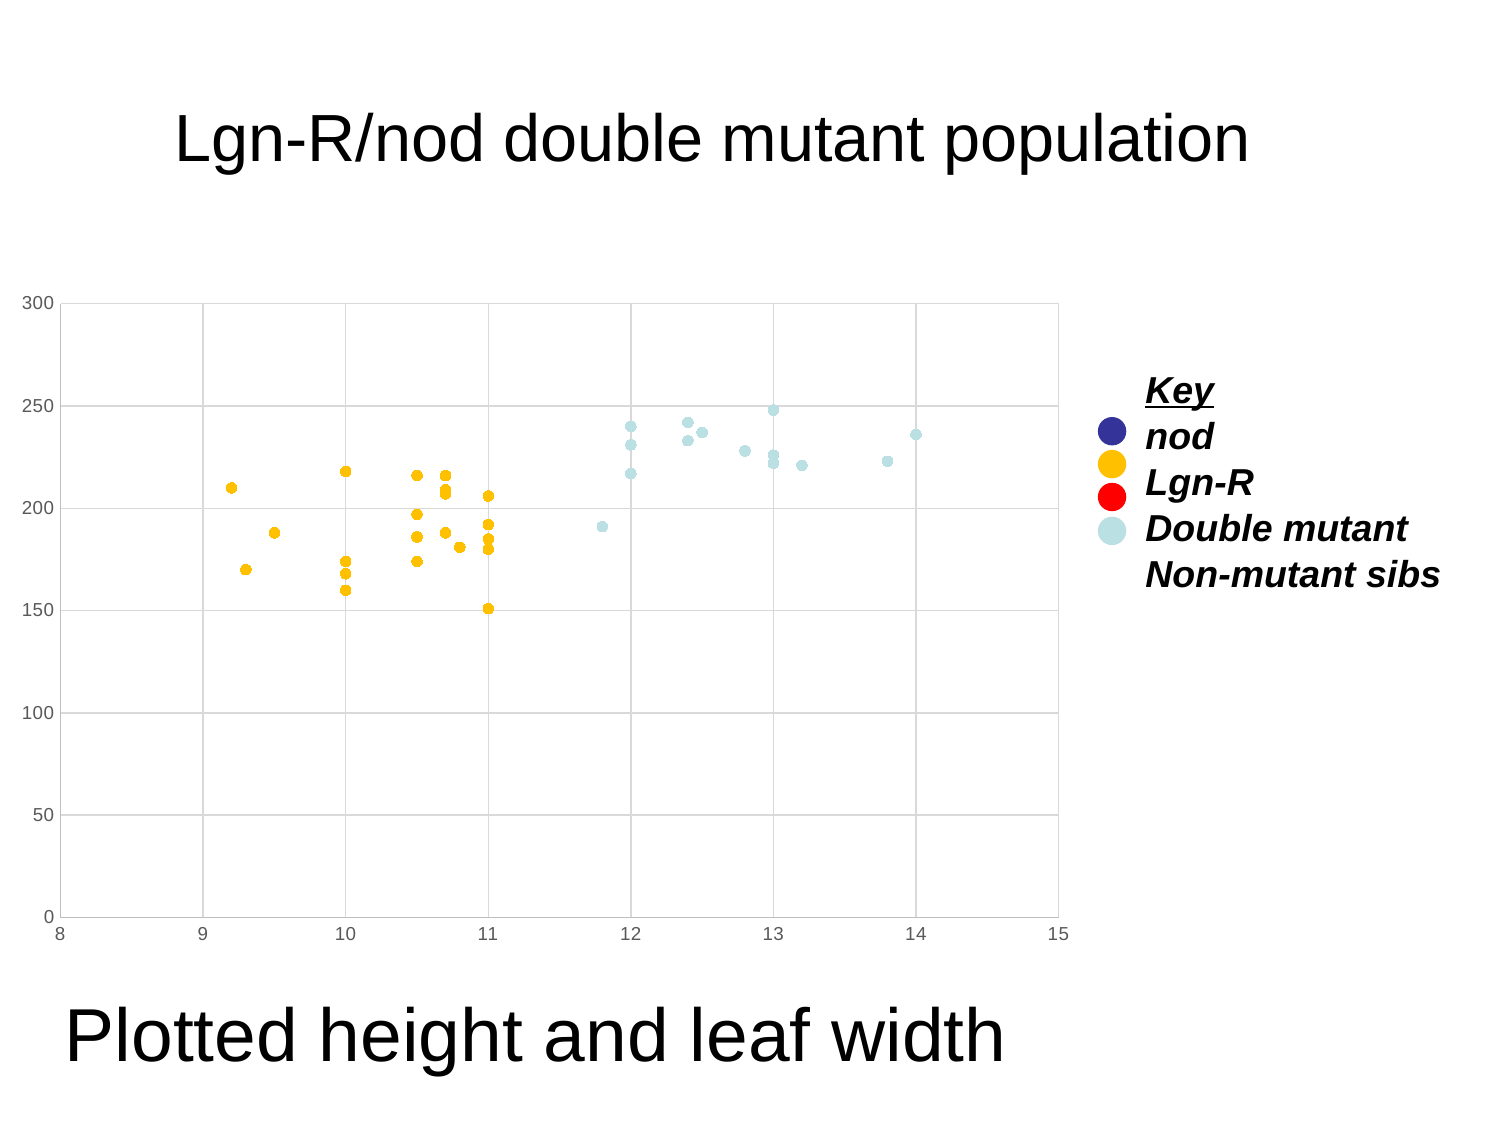

Lgn-R/nod double mutant population

### Chart

| Category |  |  |  |  |
|---|---|---|---|---|
Key
nod
Lgn-R
Double mutant
Non-mutant sibs

Plotted height and leaf width